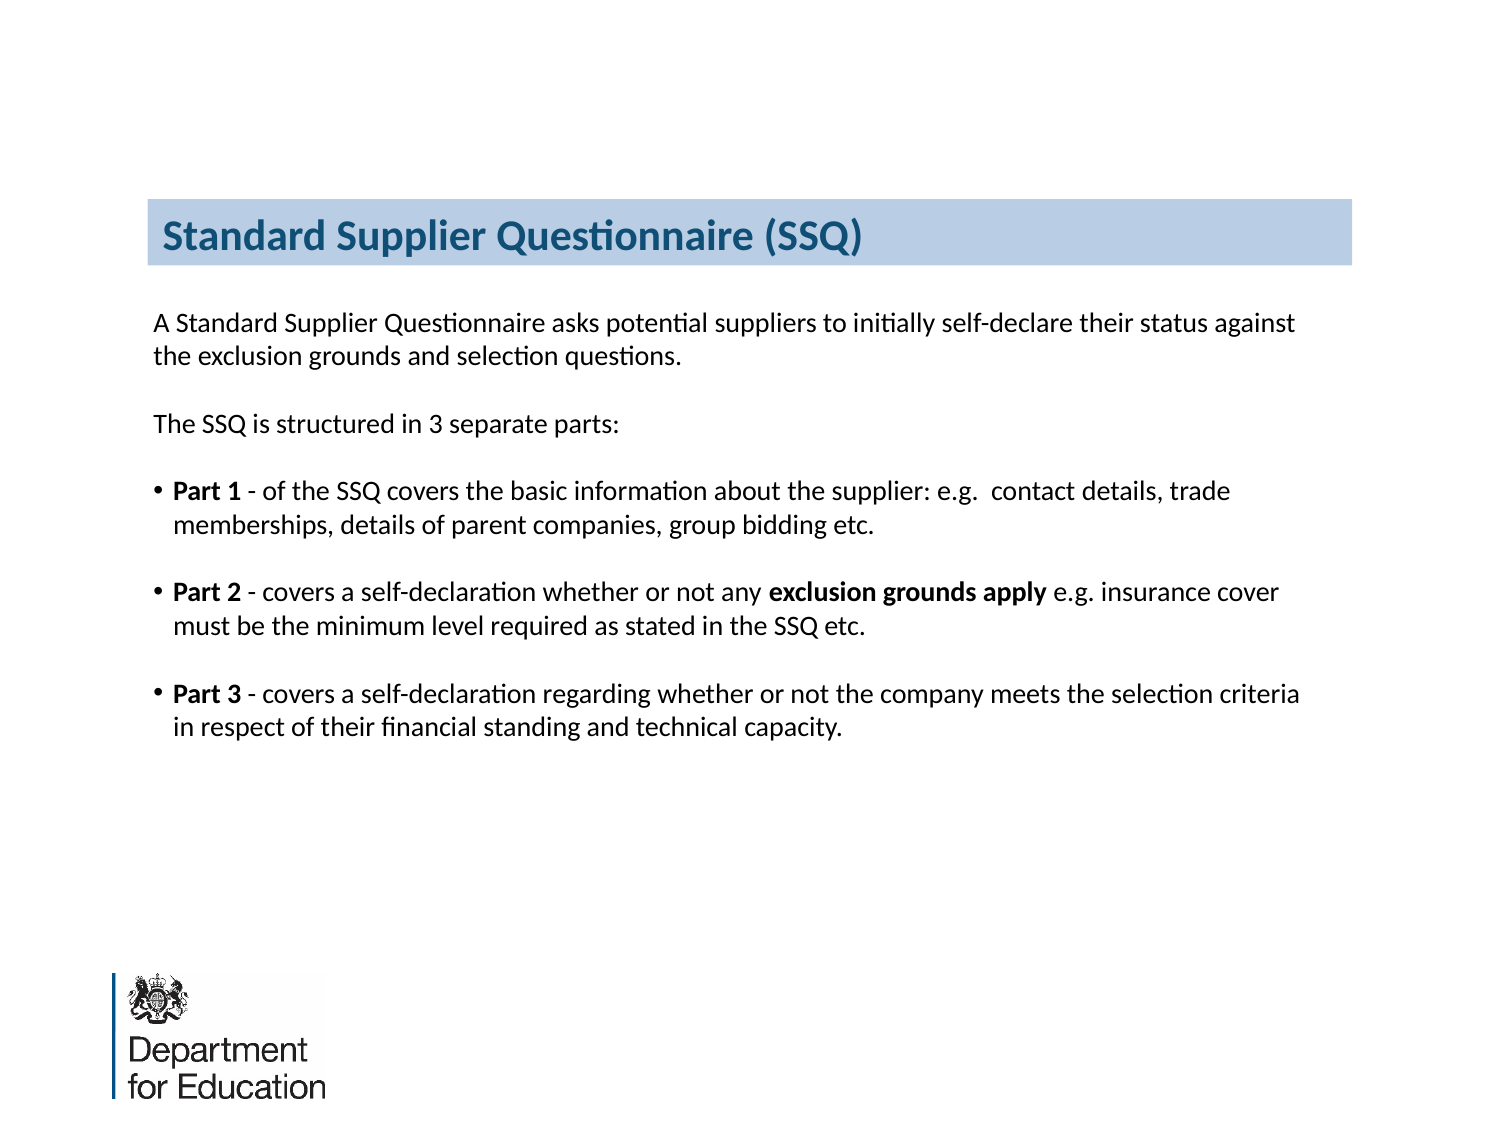

Standard Supplier Questionnaire (SSQ)
A Standard Supplier Questionnaire asks potential suppliers to initially self-declare their status against the exclusion grounds and selection questions.

The SSQ is structured in 3 separate parts:

Part 1 - of the SSQ covers the basic information about the supplier: e.g.  contact details, trade memberships, details of parent companies, group bidding etc.

Part 2 - covers a self-declaration whether or not any exclusion grounds apply e.g. insurance cover must be the minimum level required as stated in the SSQ etc.

Part 3 - covers a self-declaration regarding whether or not the company meets the selection criteria in respect of their financial standing and technical capacity.